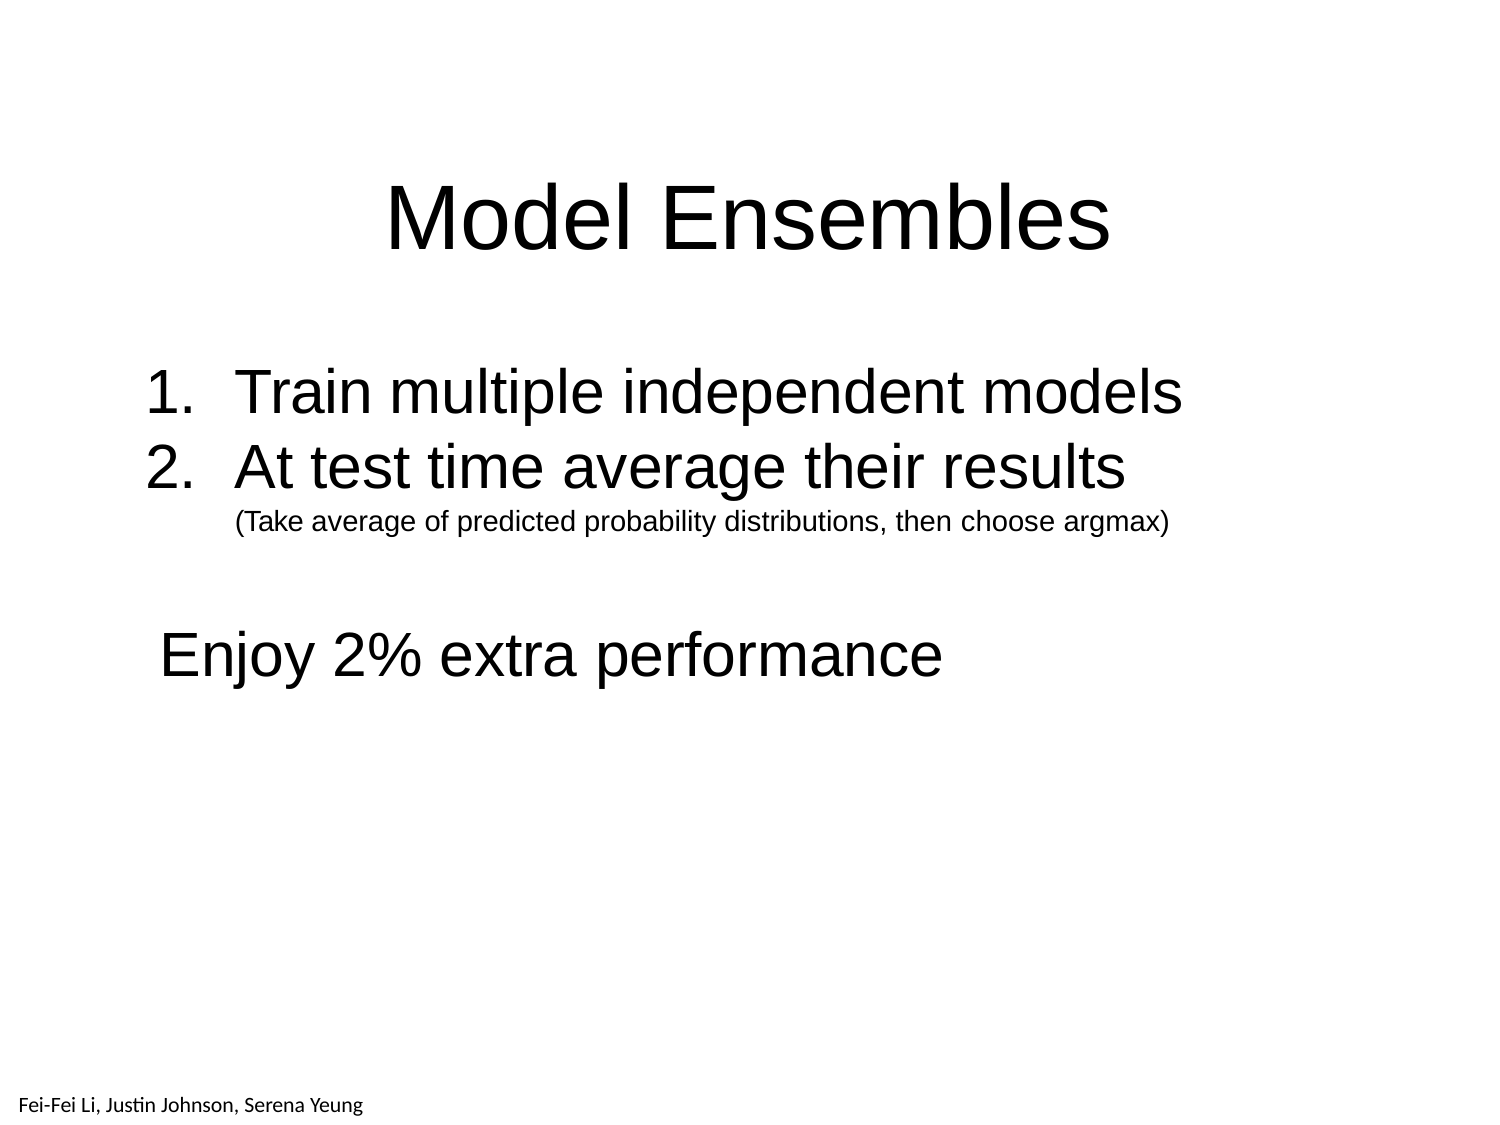

# Model Ensembles
Train multiple independent models
At test time average their results
(Take average of predicted probability distributions, then choose argmax)

Enjoy 2% extra performance
April 25, 2019
Fei-Fei Li & Justin Johnson & Serena Yeung
111
Lecture 7 -
Fei-Fei Li & Justin Johnson & Serena Yeung	Lecture 7 -	April 24, 2018
Fei-Fei Li, Justin Johnson, Serena Yeung